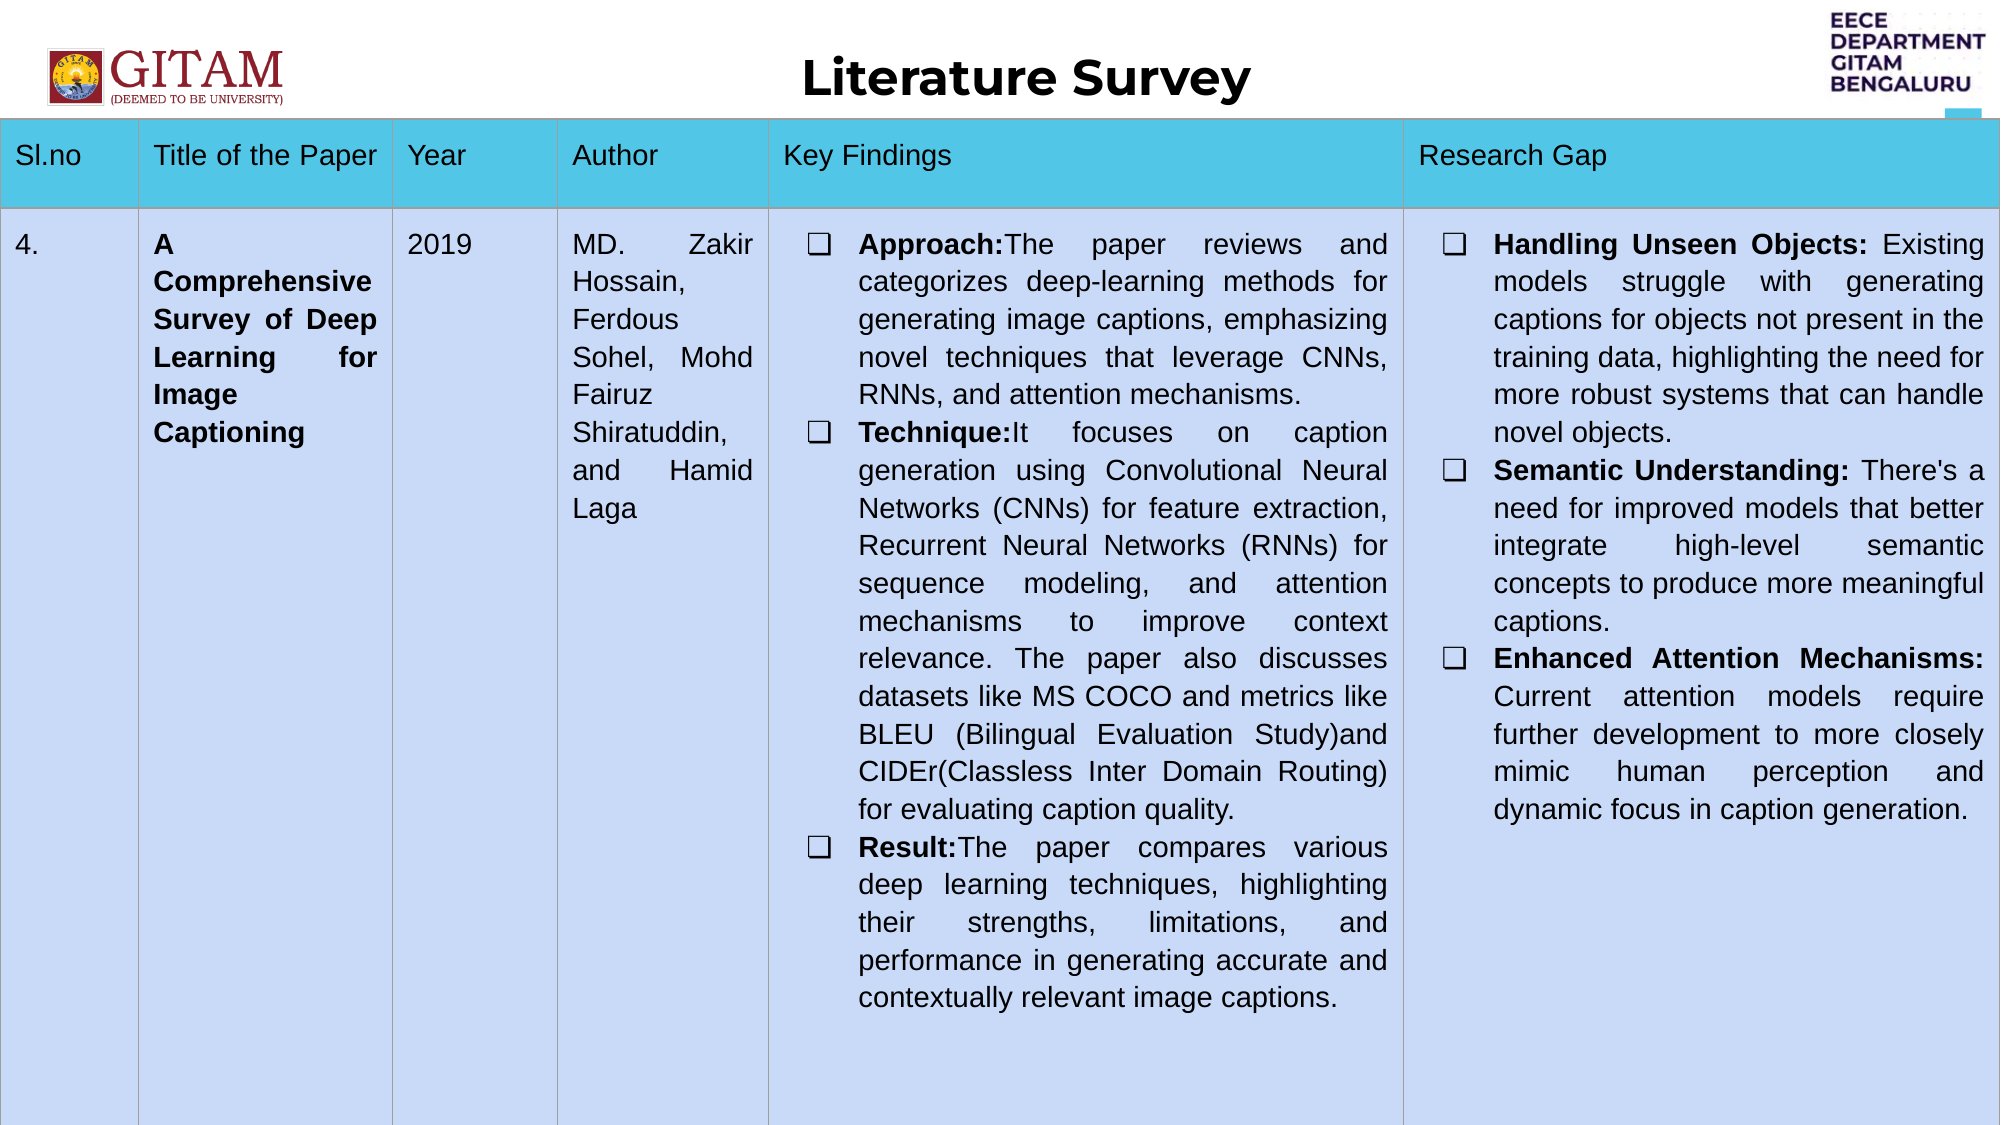

Literature Survey
| Sl.no | Title of the Paper | Year | Author | Key Findings | Research Gap |
| --- | --- | --- | --- | --- | --- |
| 4. | A Comprehensive Survey of Deep Learning for Image Captioning | 2019 | MD. Zakir Hossain, Ferdous Sohel, Mohd Fairuz Shiratuddin, and Hamid Laga | Approach:The paper reviews and categorizes deep-learning methods for generating image captions, emphasizing novel techniques that leverage CNNs, RNNs, and attention mechanisms. Technique:It focuses on caption generation using Convolutional Neural Networks (CNNs) for feature extraction, Recurrent Neural Networks (RNNs) for sequence modeling, and attention mechanisms to improve context relevance. The paper also discusses datasets like MS COCO and metrics like BLEU (Bilingual Evaluation Study)and CIDEr(Classless Inter Domain Routing) for evaluating caption quality. Result:The paper compares various deep learning techniques, highlighting their strengths, limitations, and performance in generating accurate and contextually relevant image captions. | Handling Unseen Objects: Existing models struggle with generating captions for objects not present in the training data, highlighting the need for more robust systems that can handle novel objects. Semantic Understanding: There's a need for improved models that better integrate high-level semantic concepts to produce more meaningful captions. Enhanced Attention Mechanisms: Current attention models require further development to more closely mimic human perception and dynamic focus in caption generation. |

10